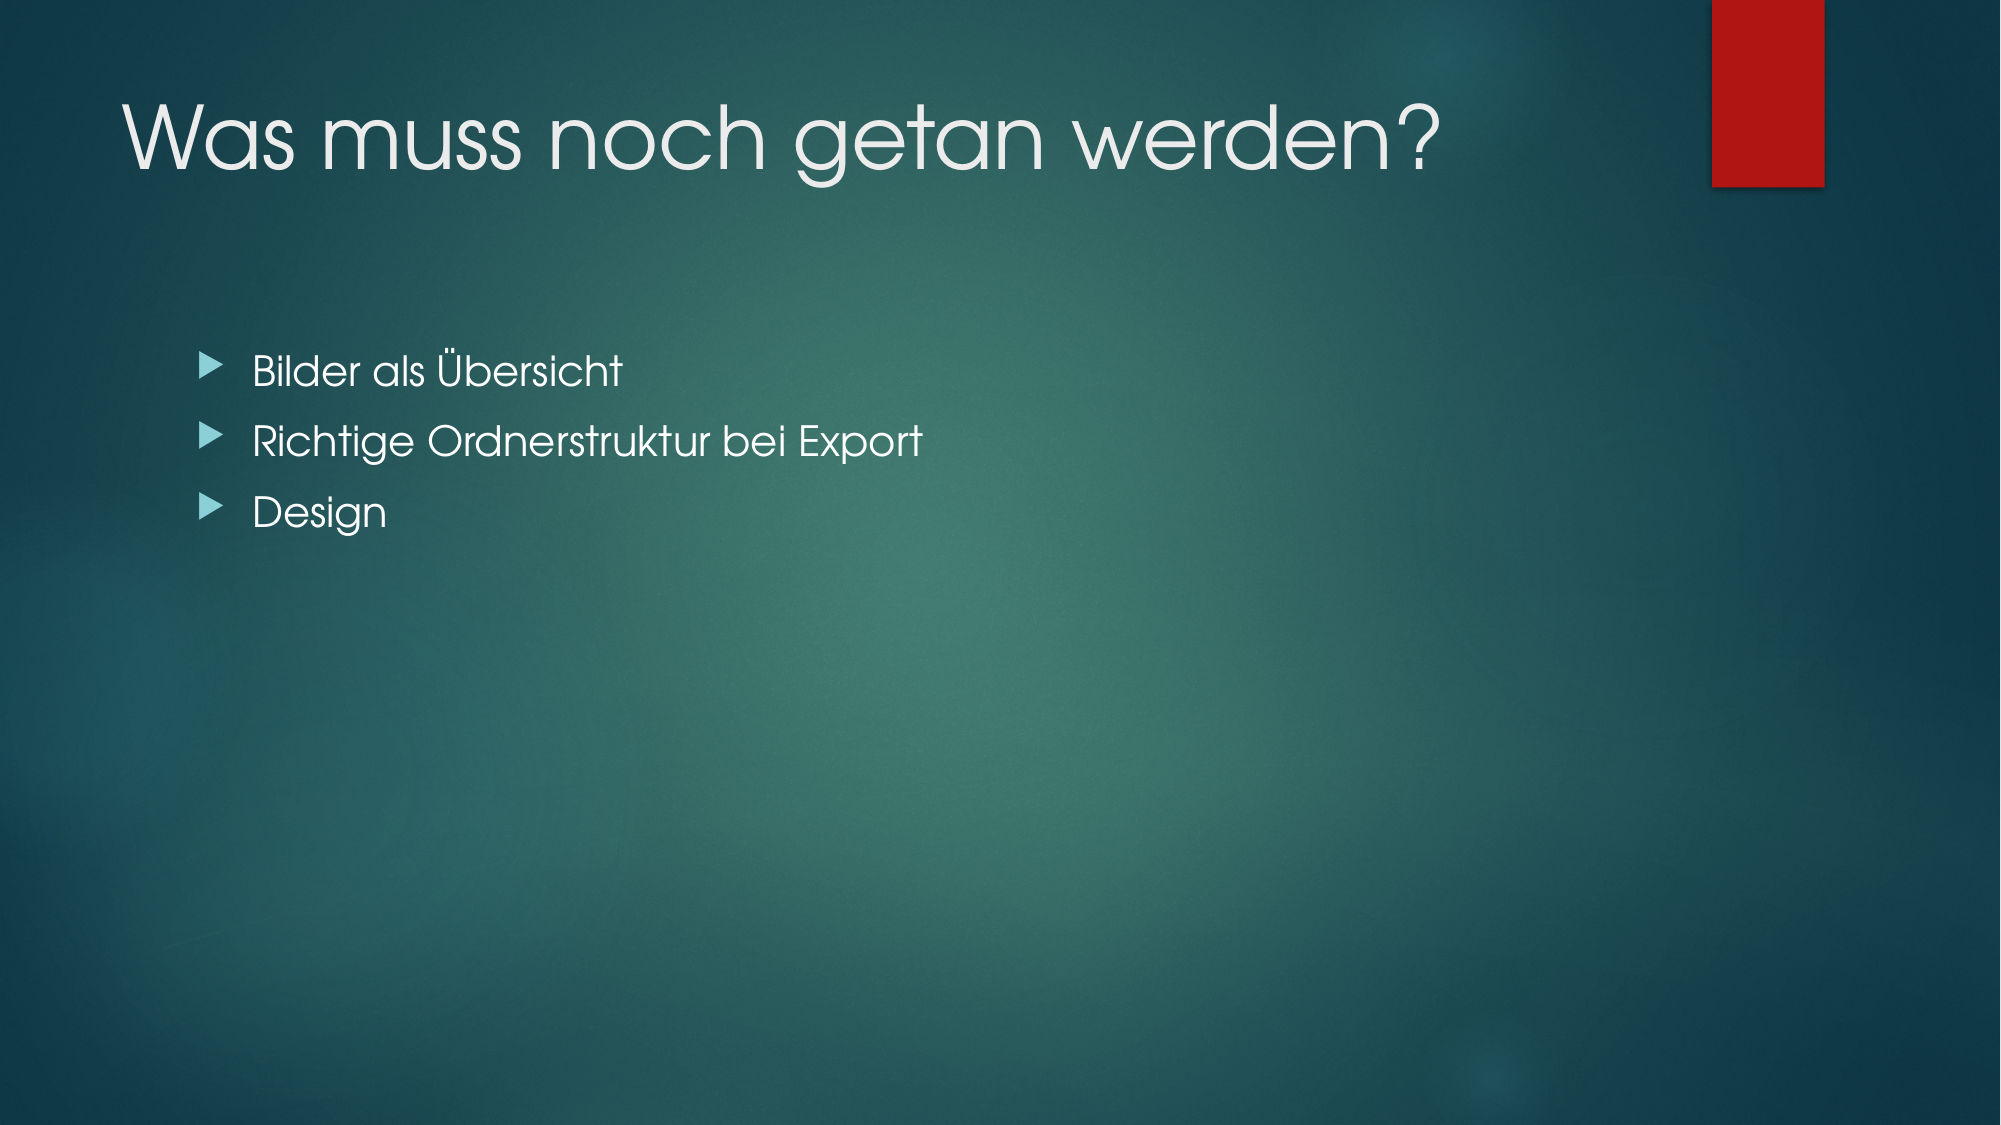

# Was muss noch getan werden?
Bilder als Übersicht
Richtige Ordnerstruktur bei Export
Design